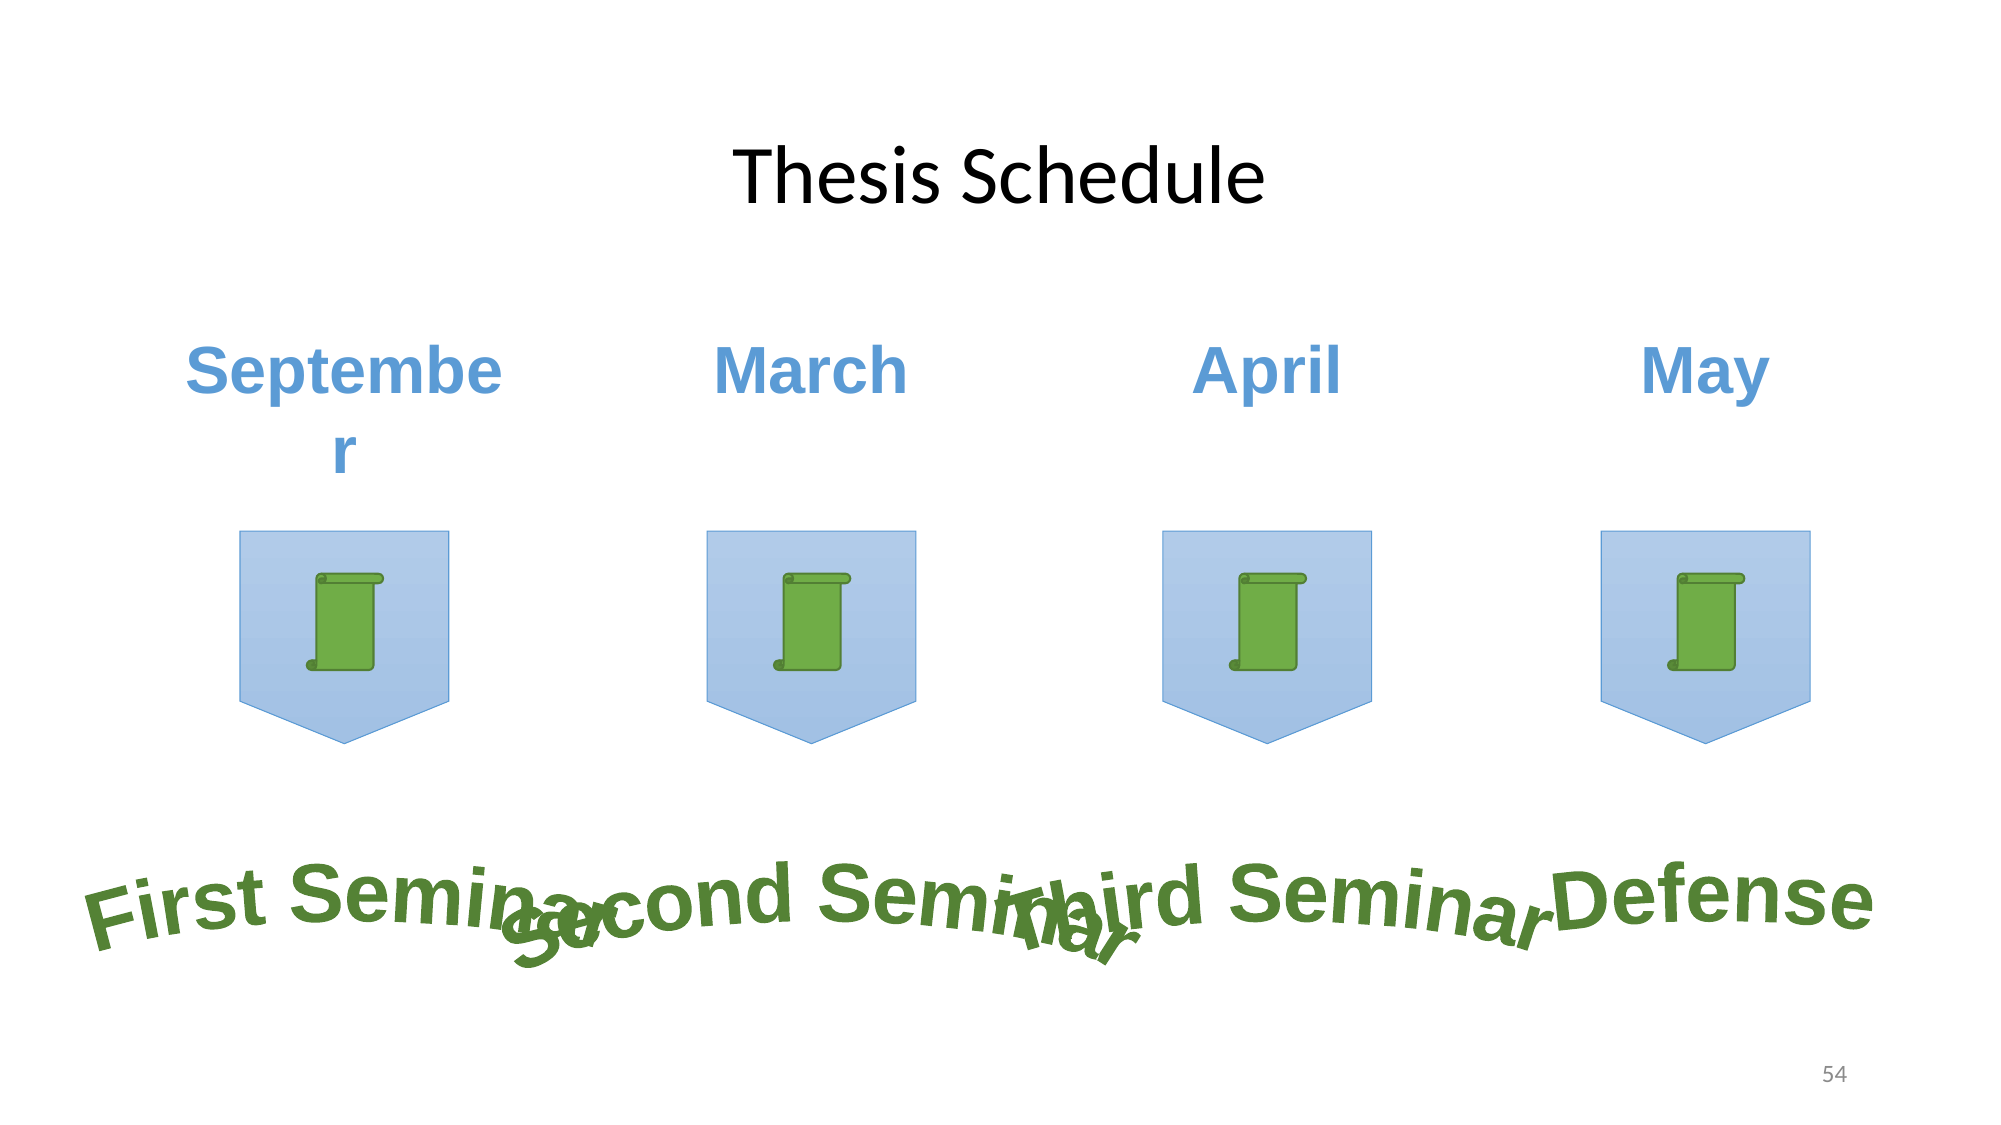

# Thesis Schedule

September

First Seminar
March

Second Seminar
April

Third Seminar
May

Defense
54